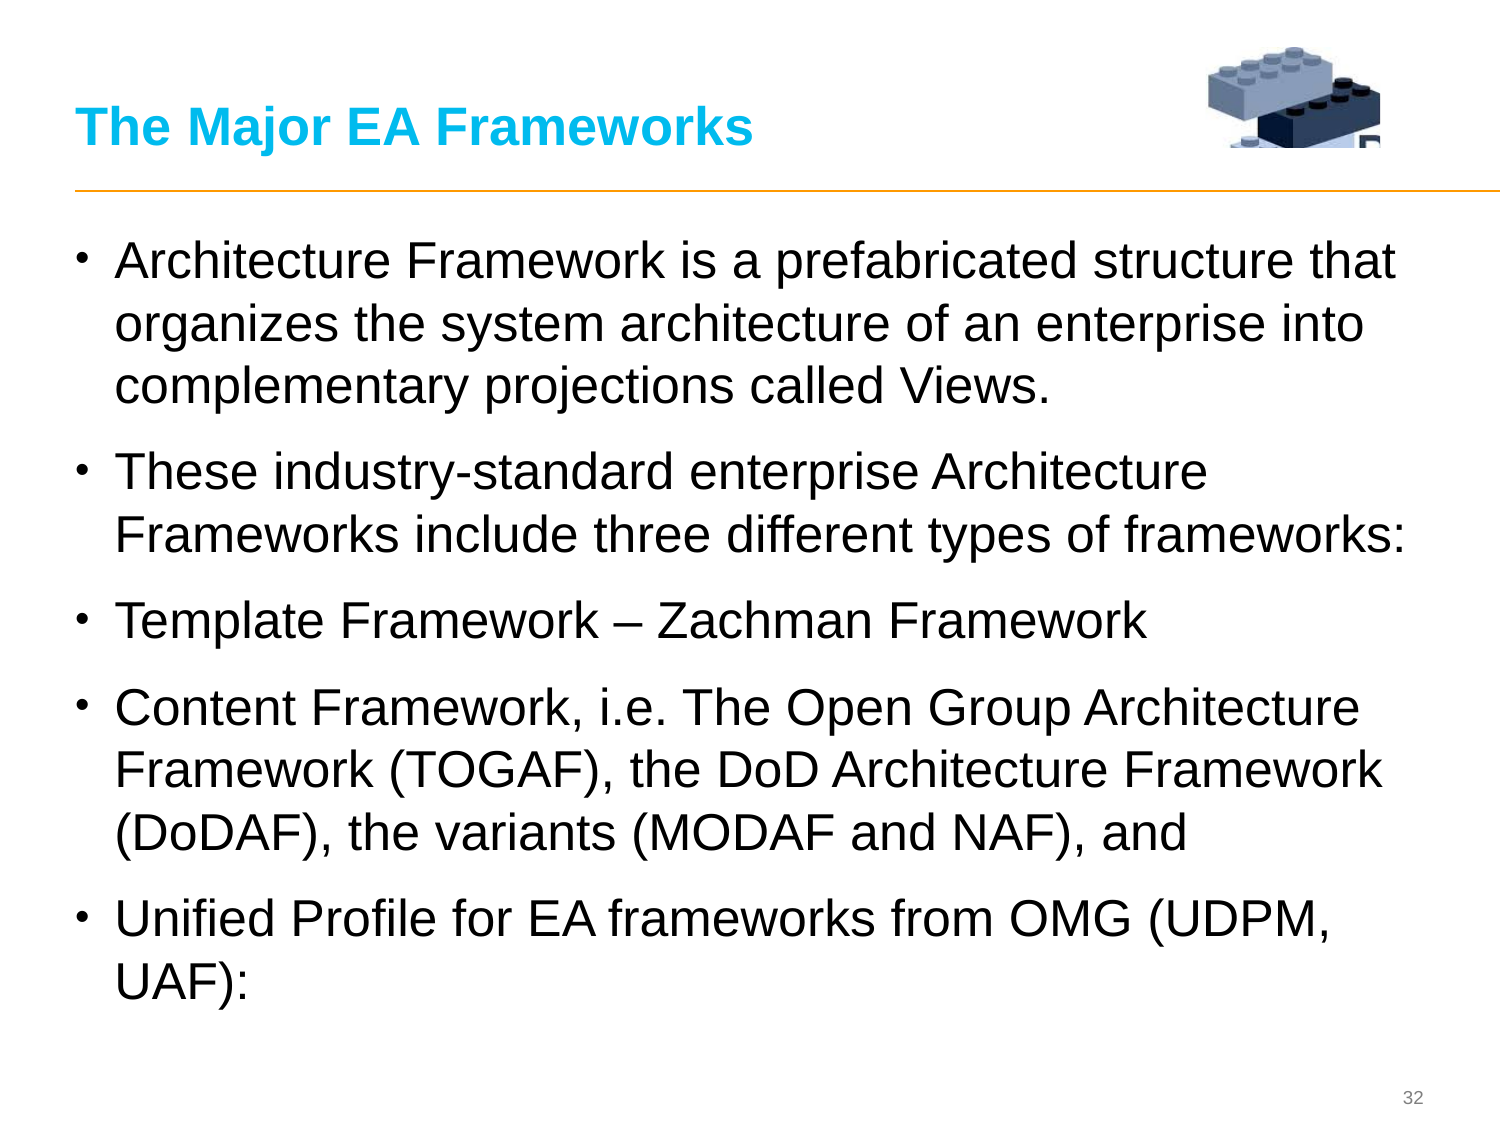

# The Major EA Frameworks
Architecture Framework is a prefabricated structure that organizes the system architecture of an enterprise into complementary projections called Views.
These industry-standard enterprise Architecture Frameworks include three different types of frameworks:
Template Framework – Zachman Framework
Content Framework, i.e. The Open Group Architecture Framework (TOGAF), the DoD Architecture Framework (DoDAF), the variants (MODAF and NAF), and
Unified Profile for EA frameworks from OMG (UDPM, UAF):